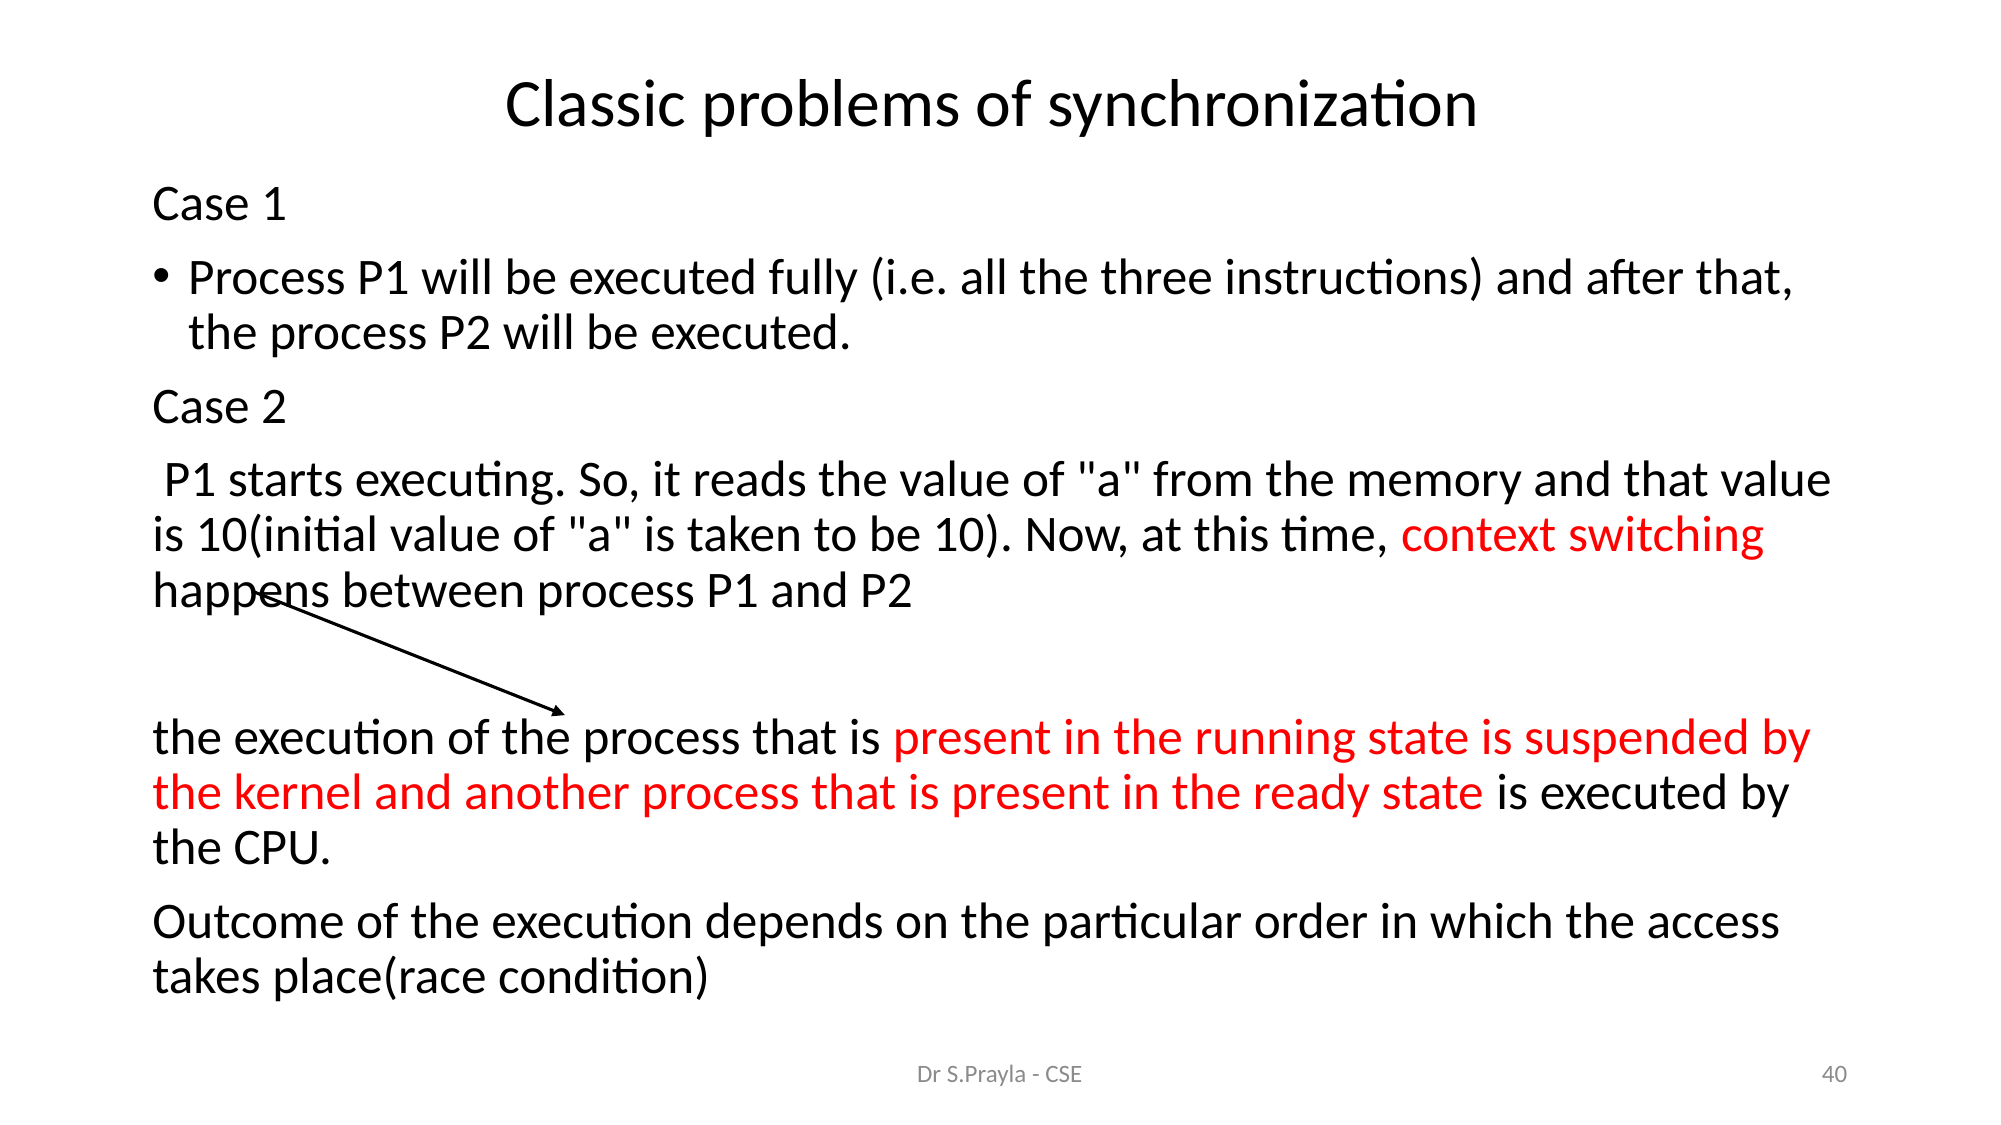

# Classic problems of synchronization
Case 1
Process P1 will be executed fully (i.e. all the three instructions) and after that, the process P2 will be executed.
Case 2
 P1 starts executing. So, it reads the value of "a" from the memory and that value is 10(initial value of "a" is taken to be 10). Now, at this time, context switching happens between process P1 and P2

the execution of the process that is present in the running state is suspended by the kernel and another process that is present in the ready state is executed by the CPU.
Outcome of the execution depends on the particular order in which the access takes place(race condition)
Dr S.Prayla - CSE
40